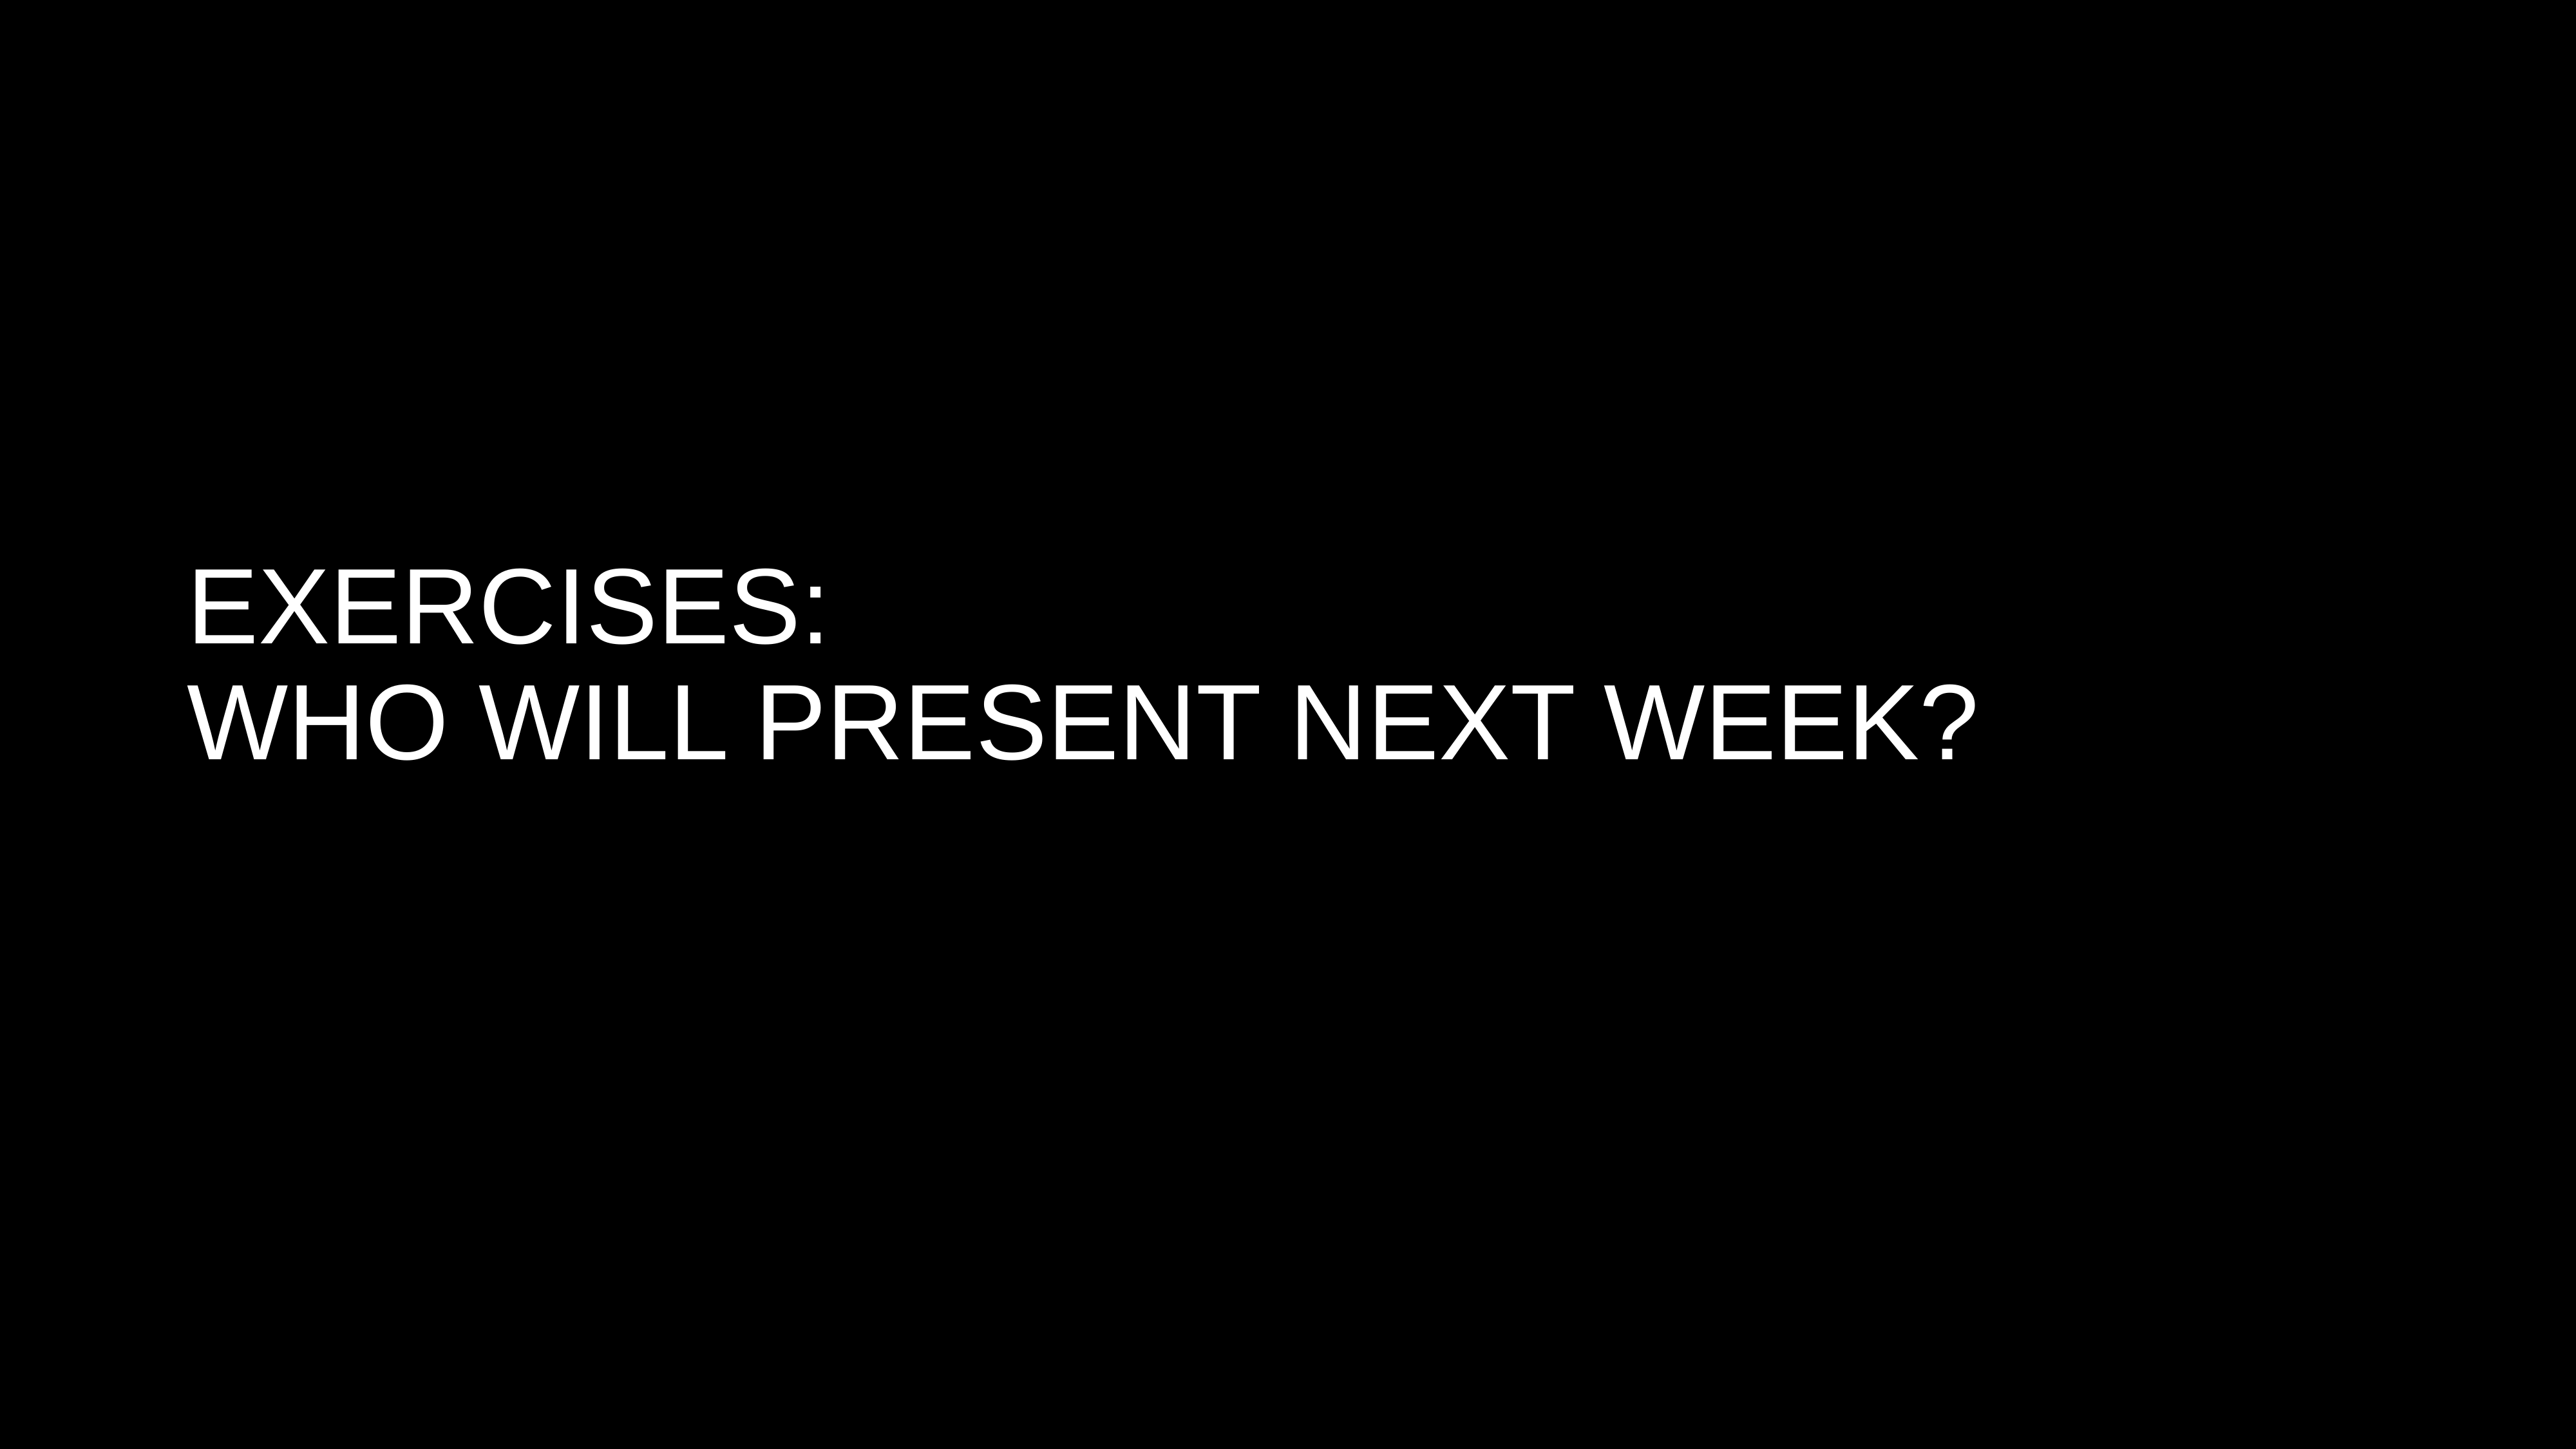

# Exercises: Who will present next week?